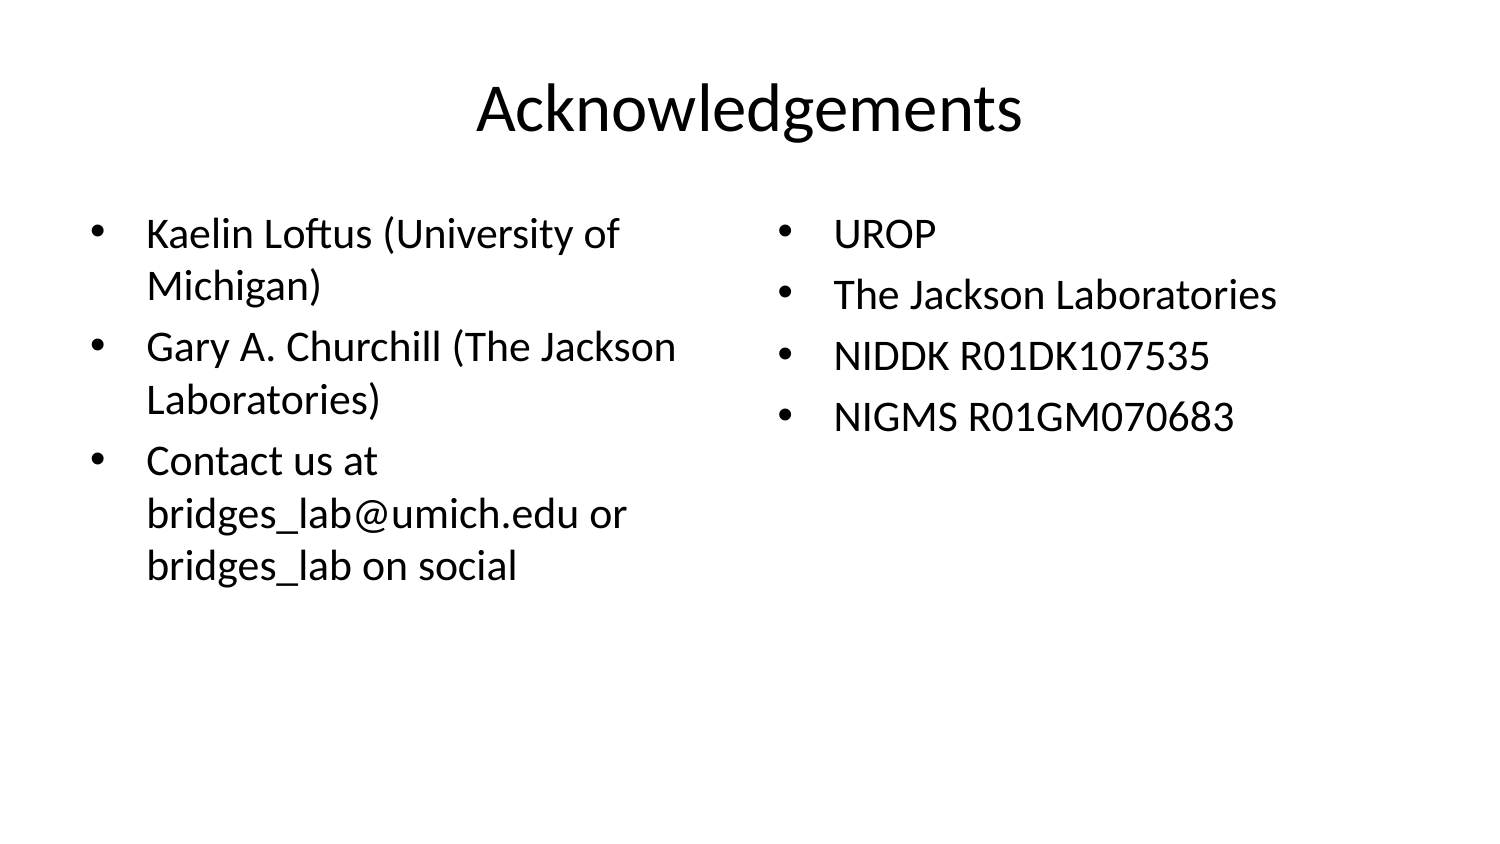

# Acknowledgements
Kaelin Loftus (University of Michigan)
Gary A. Churchill (The Jackson Laboratories)
Contact us at bridges_lab@umich.edu or bridges_lab on social
UROP
The Jackson Laboratories
NIDDK R01DK107535
NIGMS R01GM070683